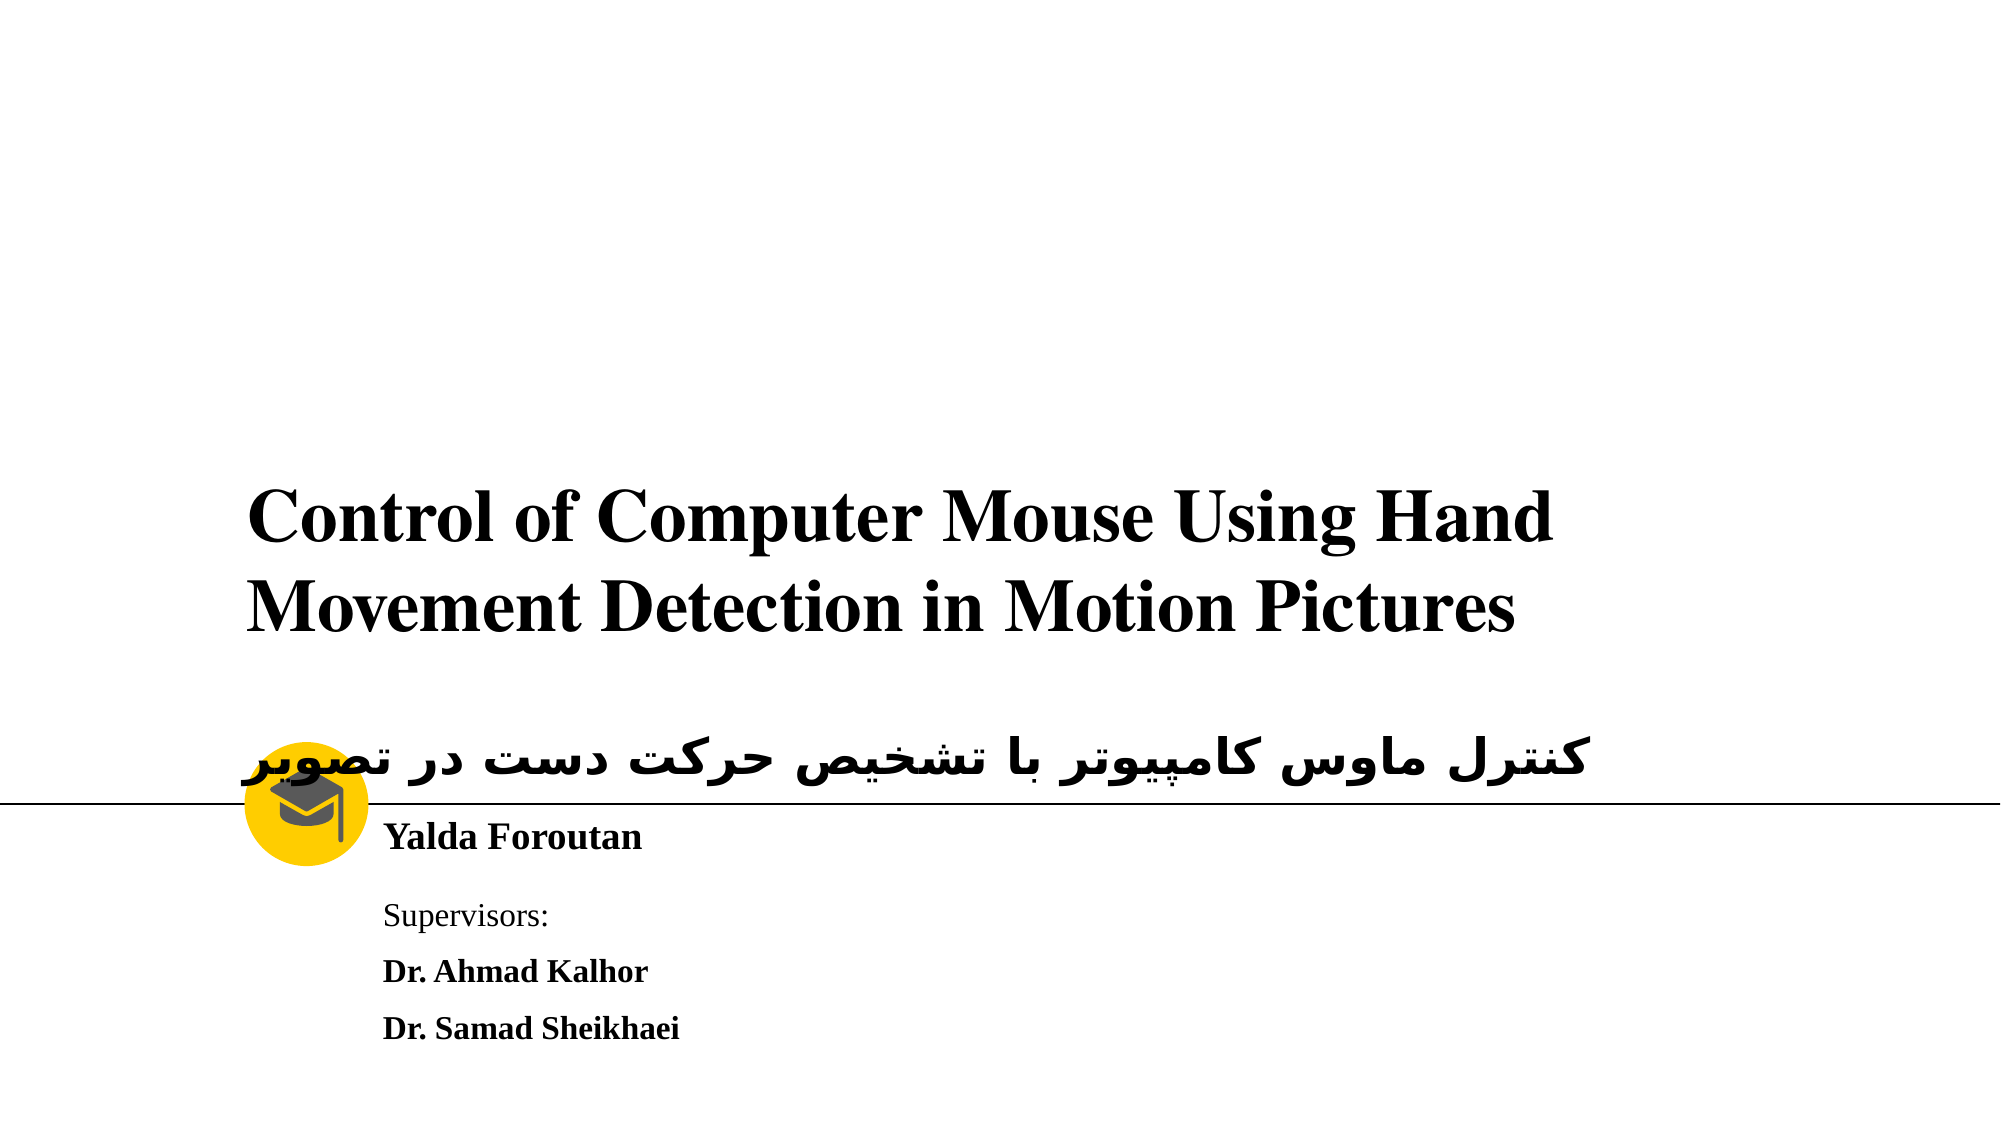

# Control of Computer Mouse Using Hand Movement Detection in Motion Pictures
کنترل ماوس کامپیوتر با تشخیص حرکت دست در تصویر

Yalda Foroutan
Supervisors:
Dr. Ahmad Kalhor
Dr. Samad Sheikhaei